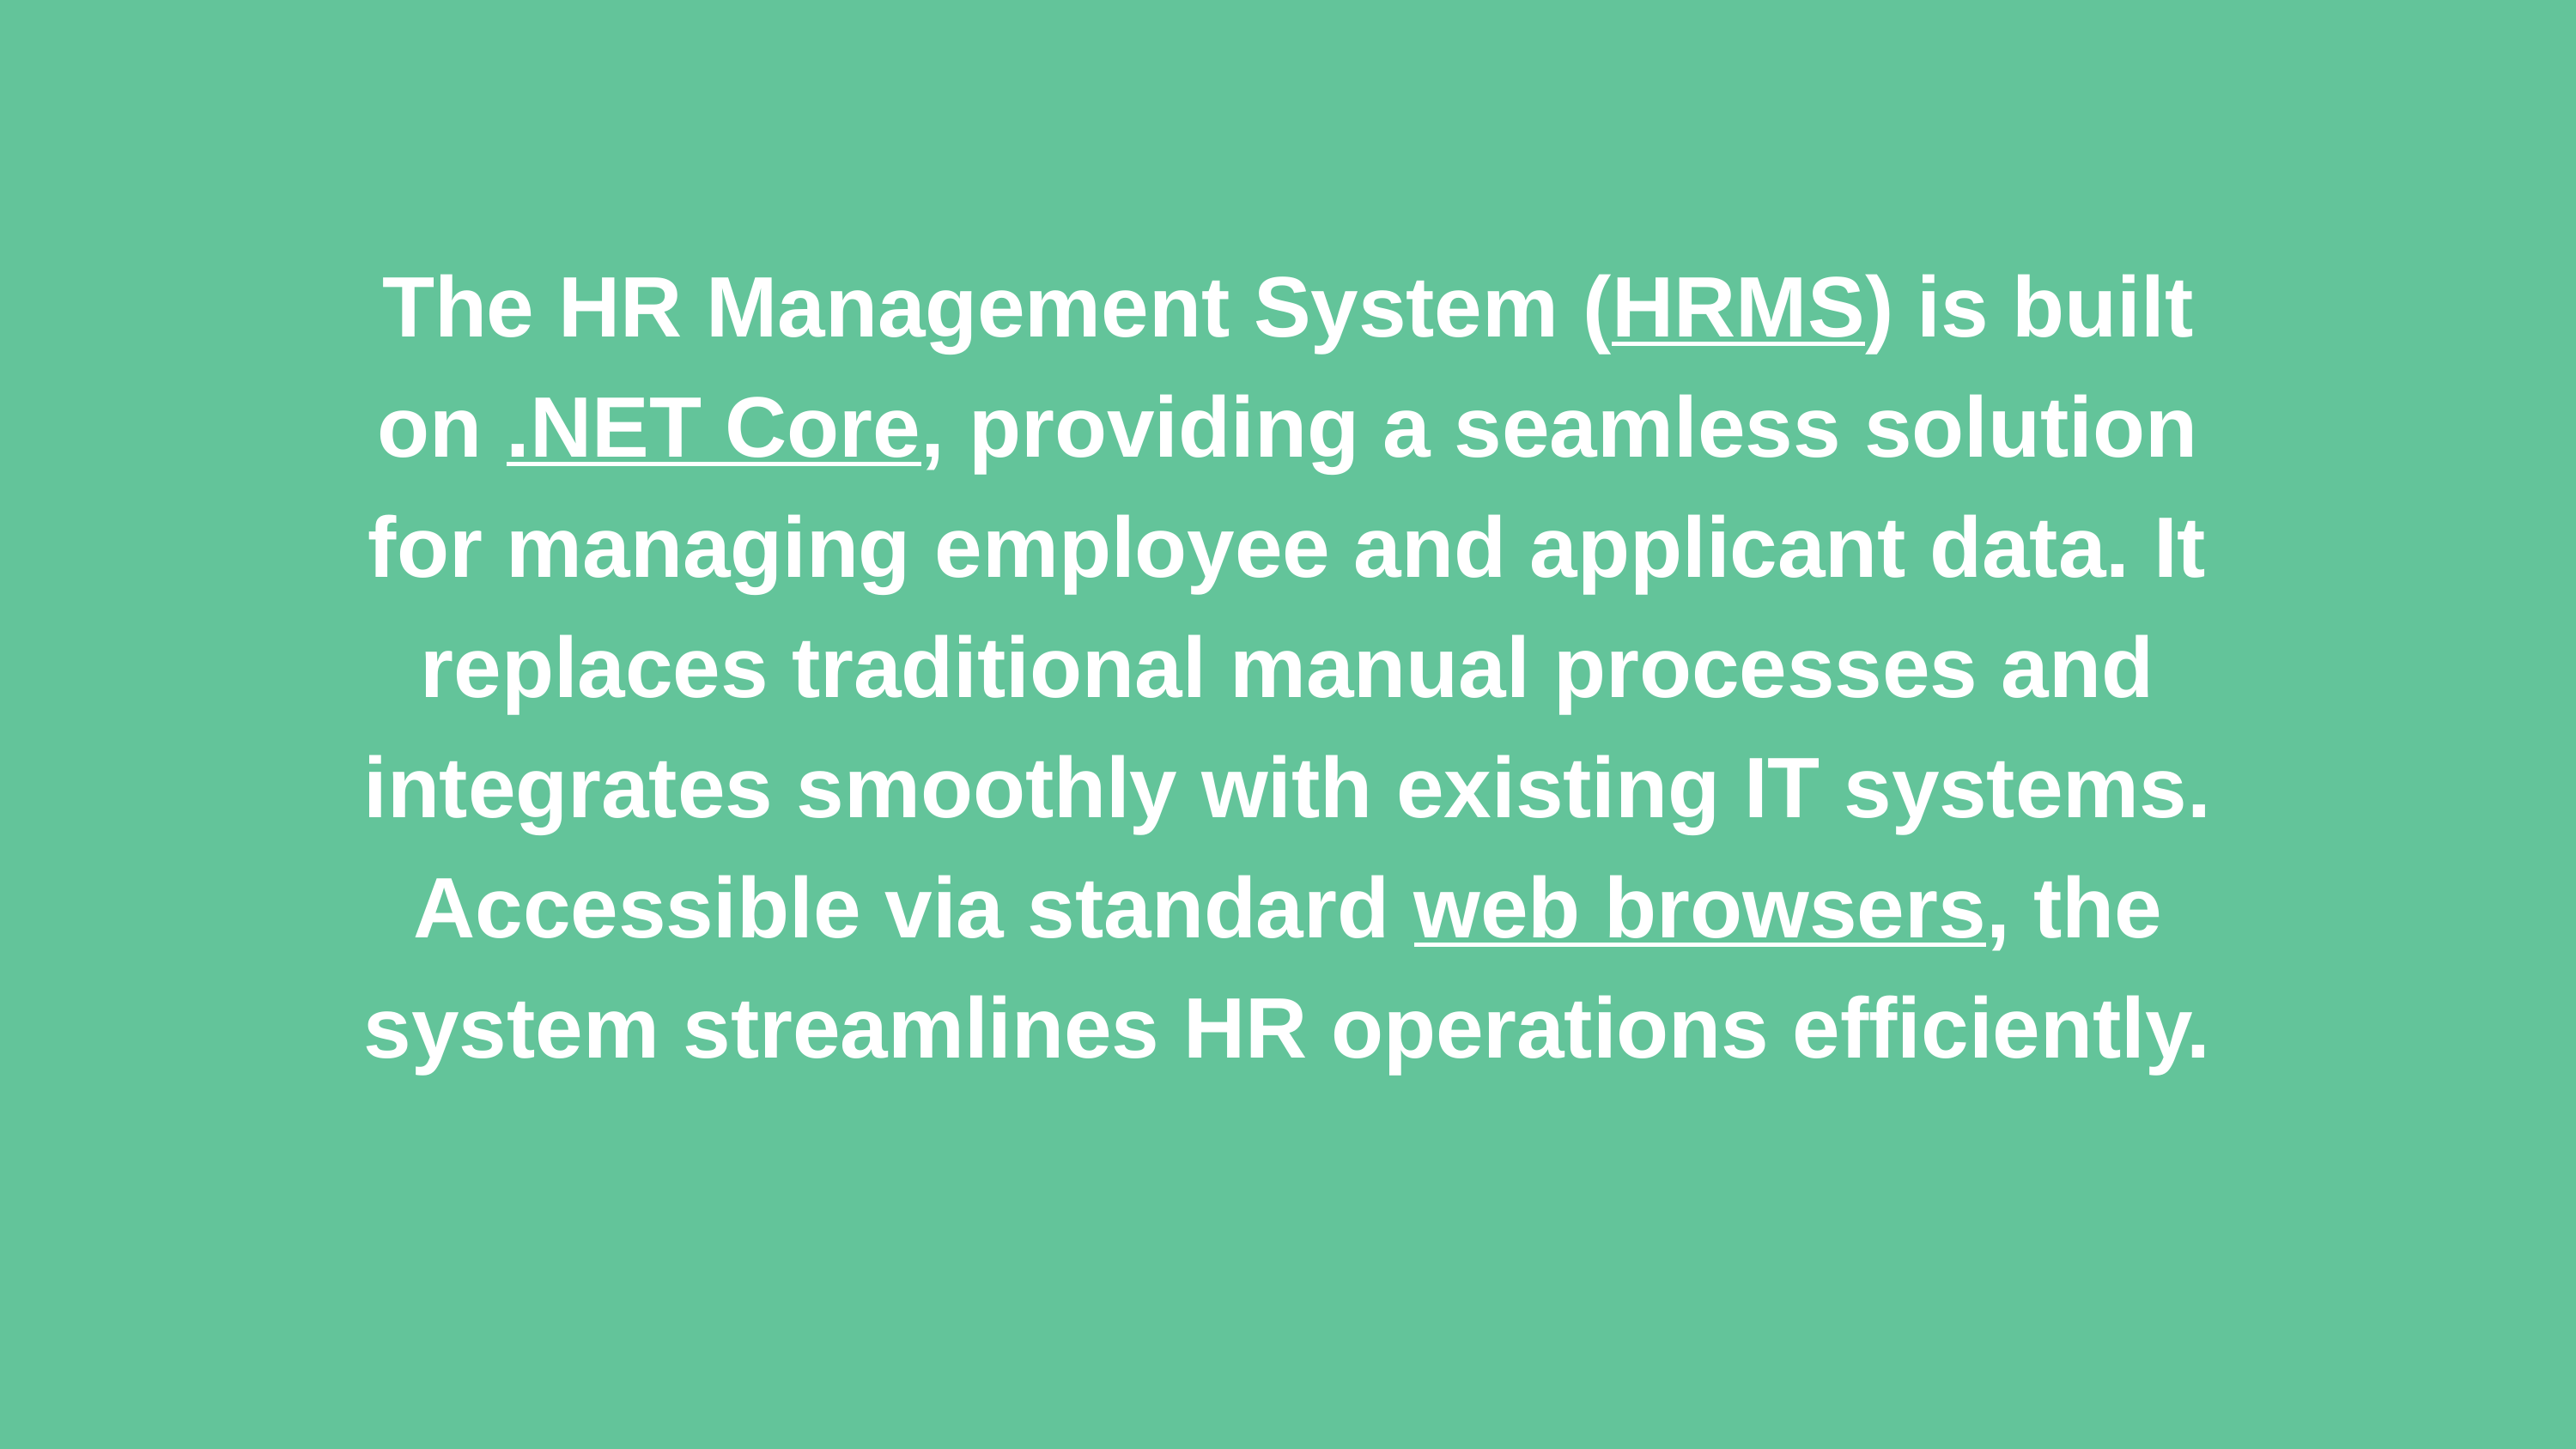

The HR Management System (HRMS) is built on .NET Core, providing a seamless solution for managing employee and applicant data. It replaces traditional manual processes and integrates smoothly with existing IT systems. Accessible via standard web browsers, the system streamlines HR operations efficiently.